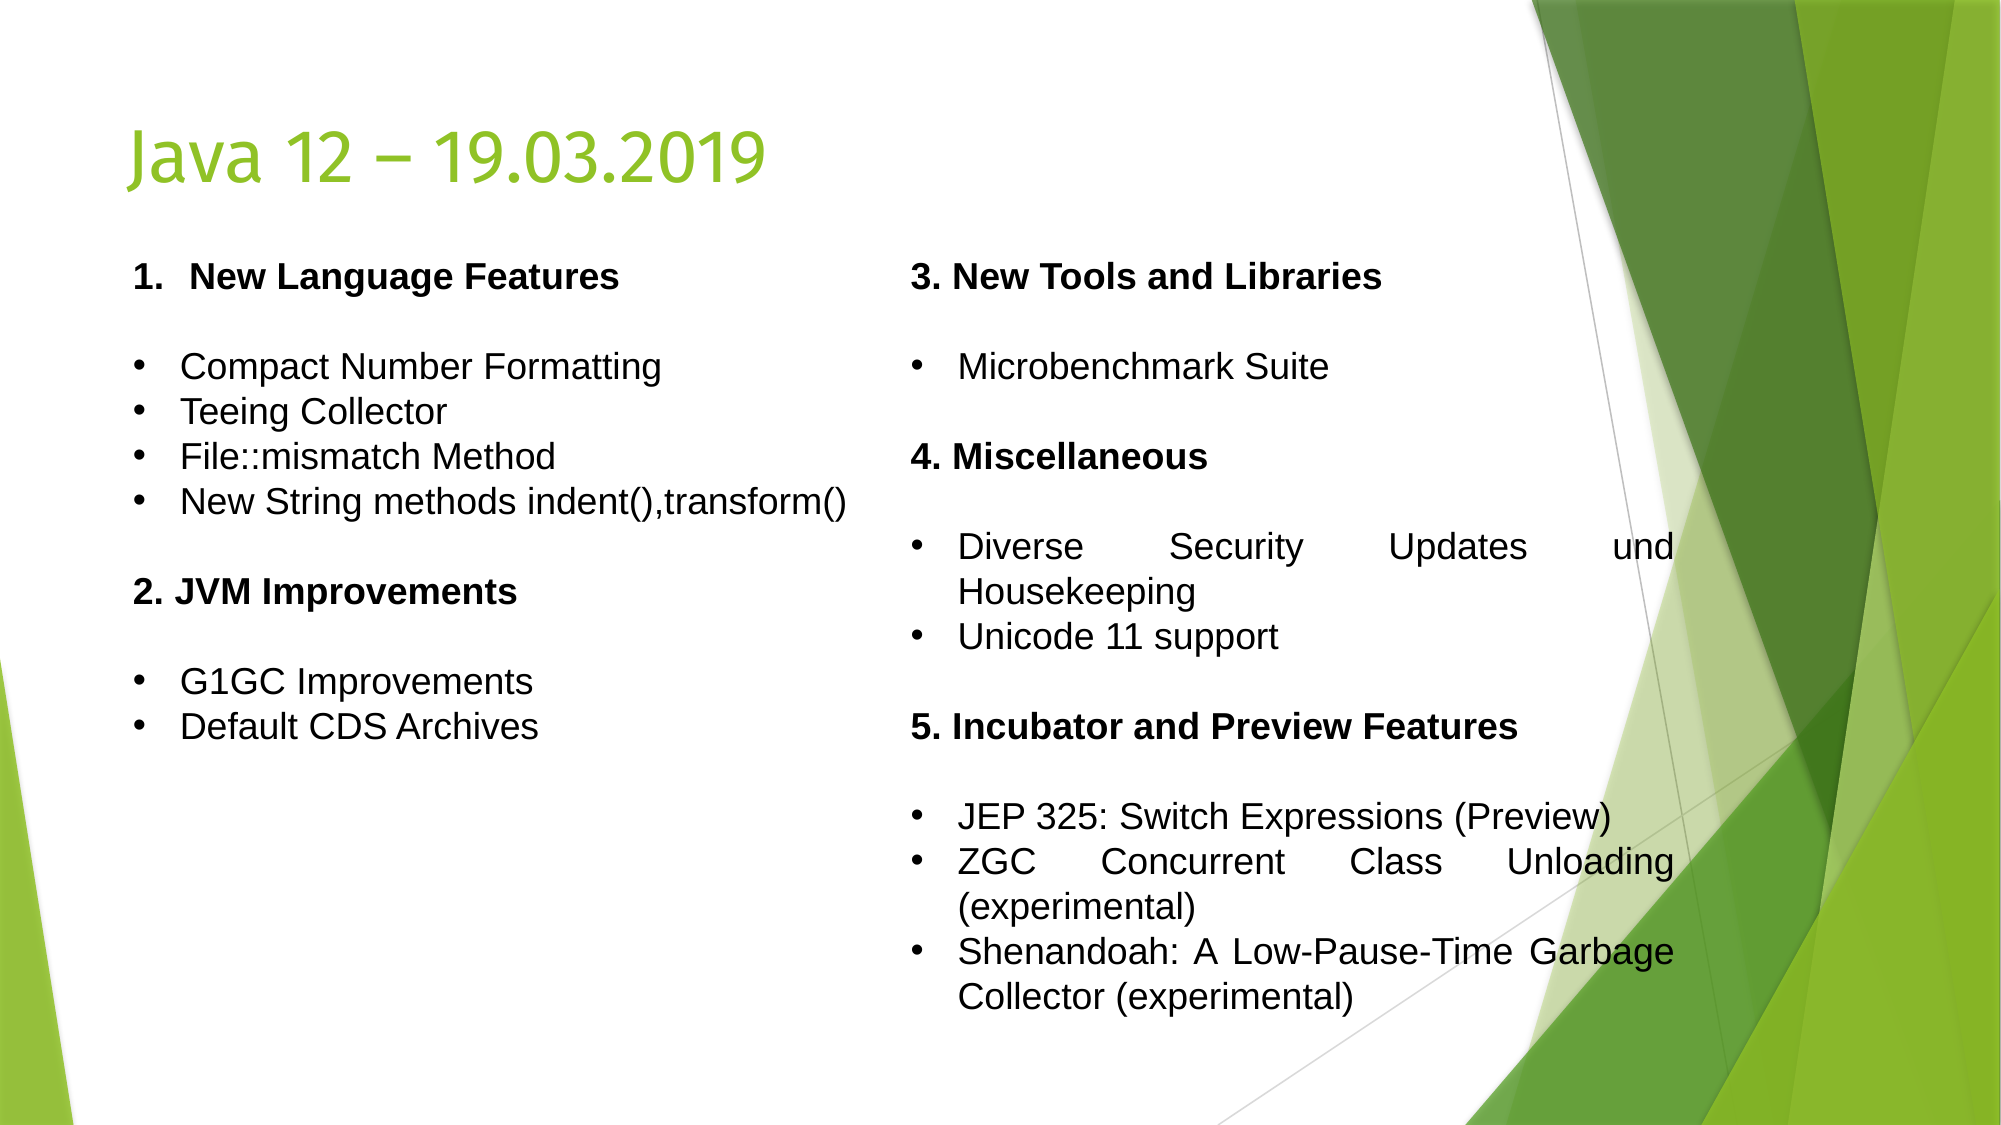

# Java 12 – 19.03.2019
New Language Features

Compact Number Formatting
Teeing Collector
File::mismatch Method
New String methods indent(),transform()

2. JVM Improvements

G1GC Improvements
Default CDS Archives

3. New Tools and Libraries

Microbenchmark Suite

4. Miscellaneous

Diverse Security Updates und Housekeeping
Unicode 11 support

5. Incubator and Preview Features

JEP 325: Switch Expressions (Preview)
ZGC Concurrent Class Unloading (experimental)
Shenandoah: A Low-Pause-Time Garbage Collector (experimental)